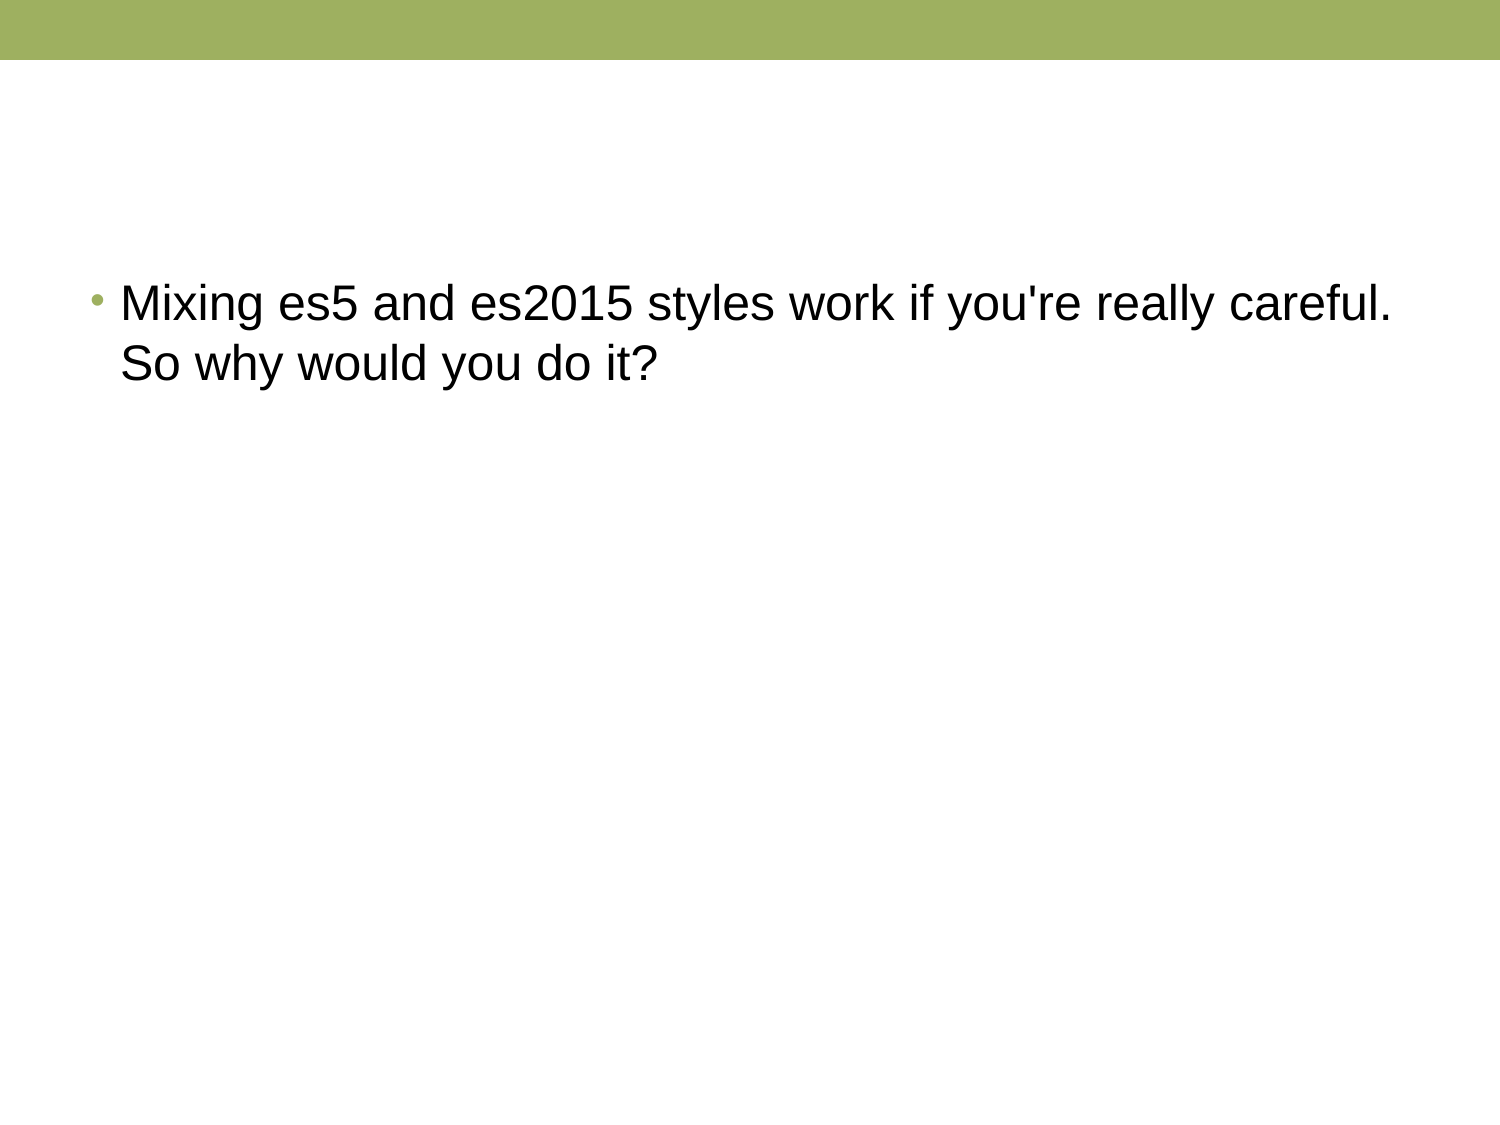

#
Mixing es5 and es2015 styles work if you're really careful.  So why would you do it?